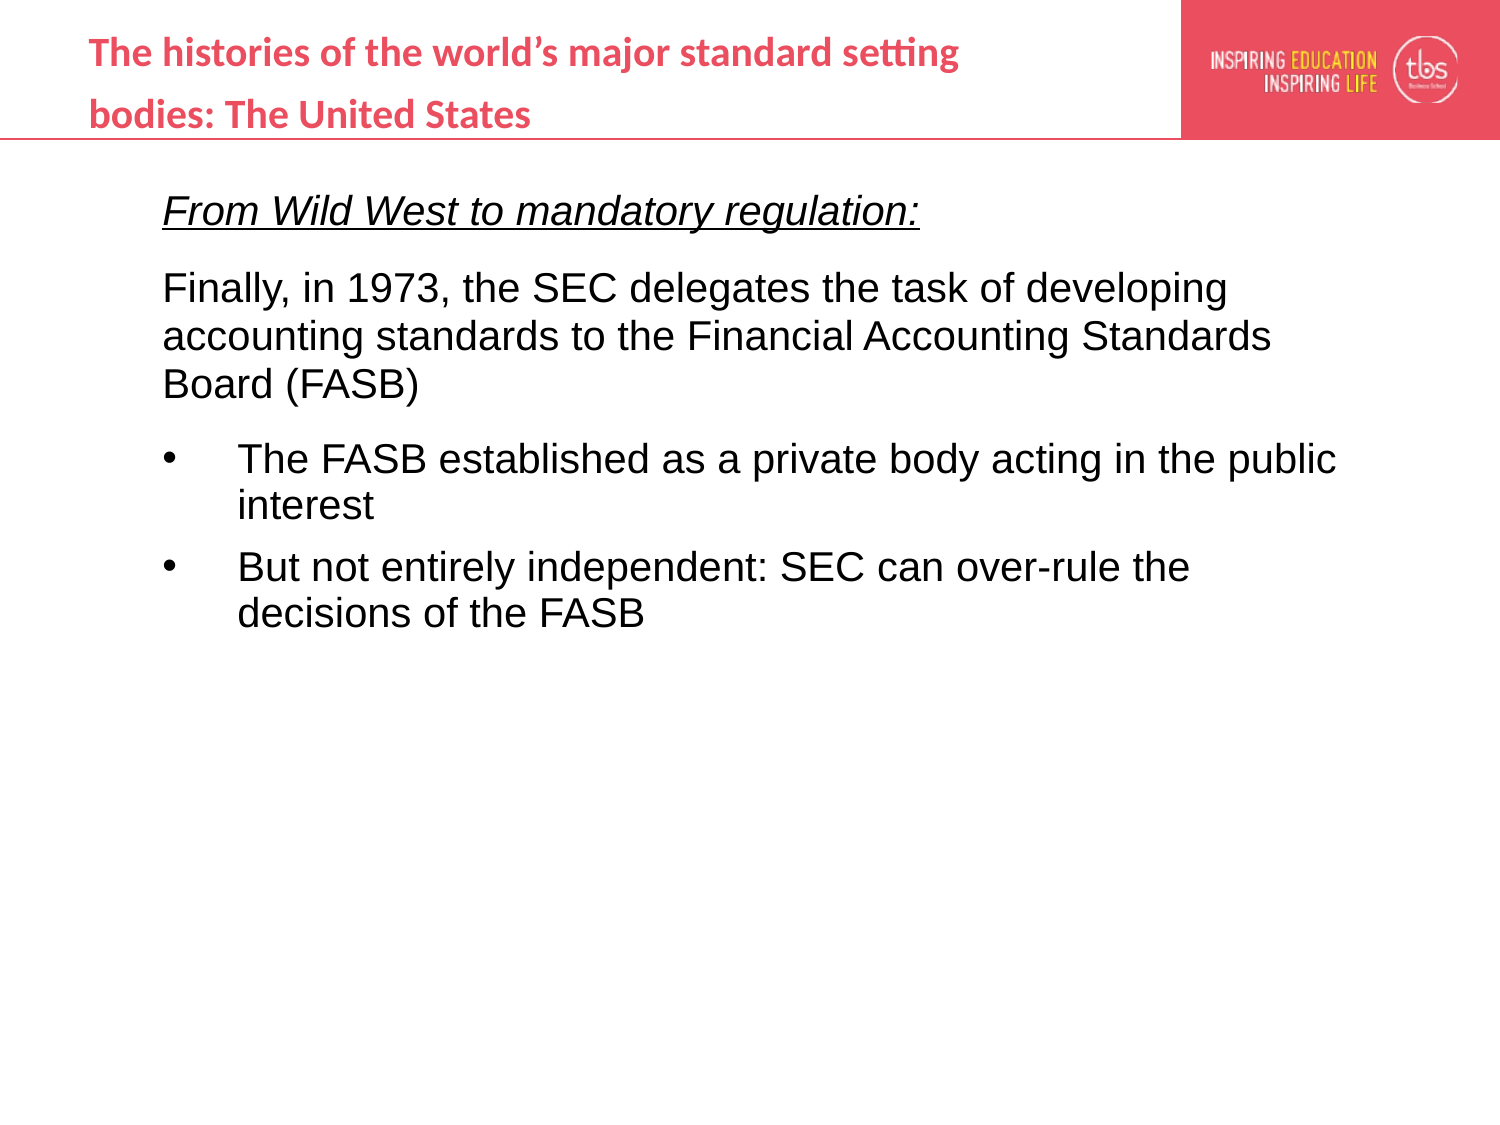

# The histories of the world’s major standard setting bodies: The United States
From Wild West to mandatory regulation:
Finally, in 1973, the SEC delegates the task of developing accounting standards to the Financial Accounting Standards Board (FASB)
The FASB established as a private body acting in the public interest
But not entirely independent: SEC can over-rule the decisions of the FASB